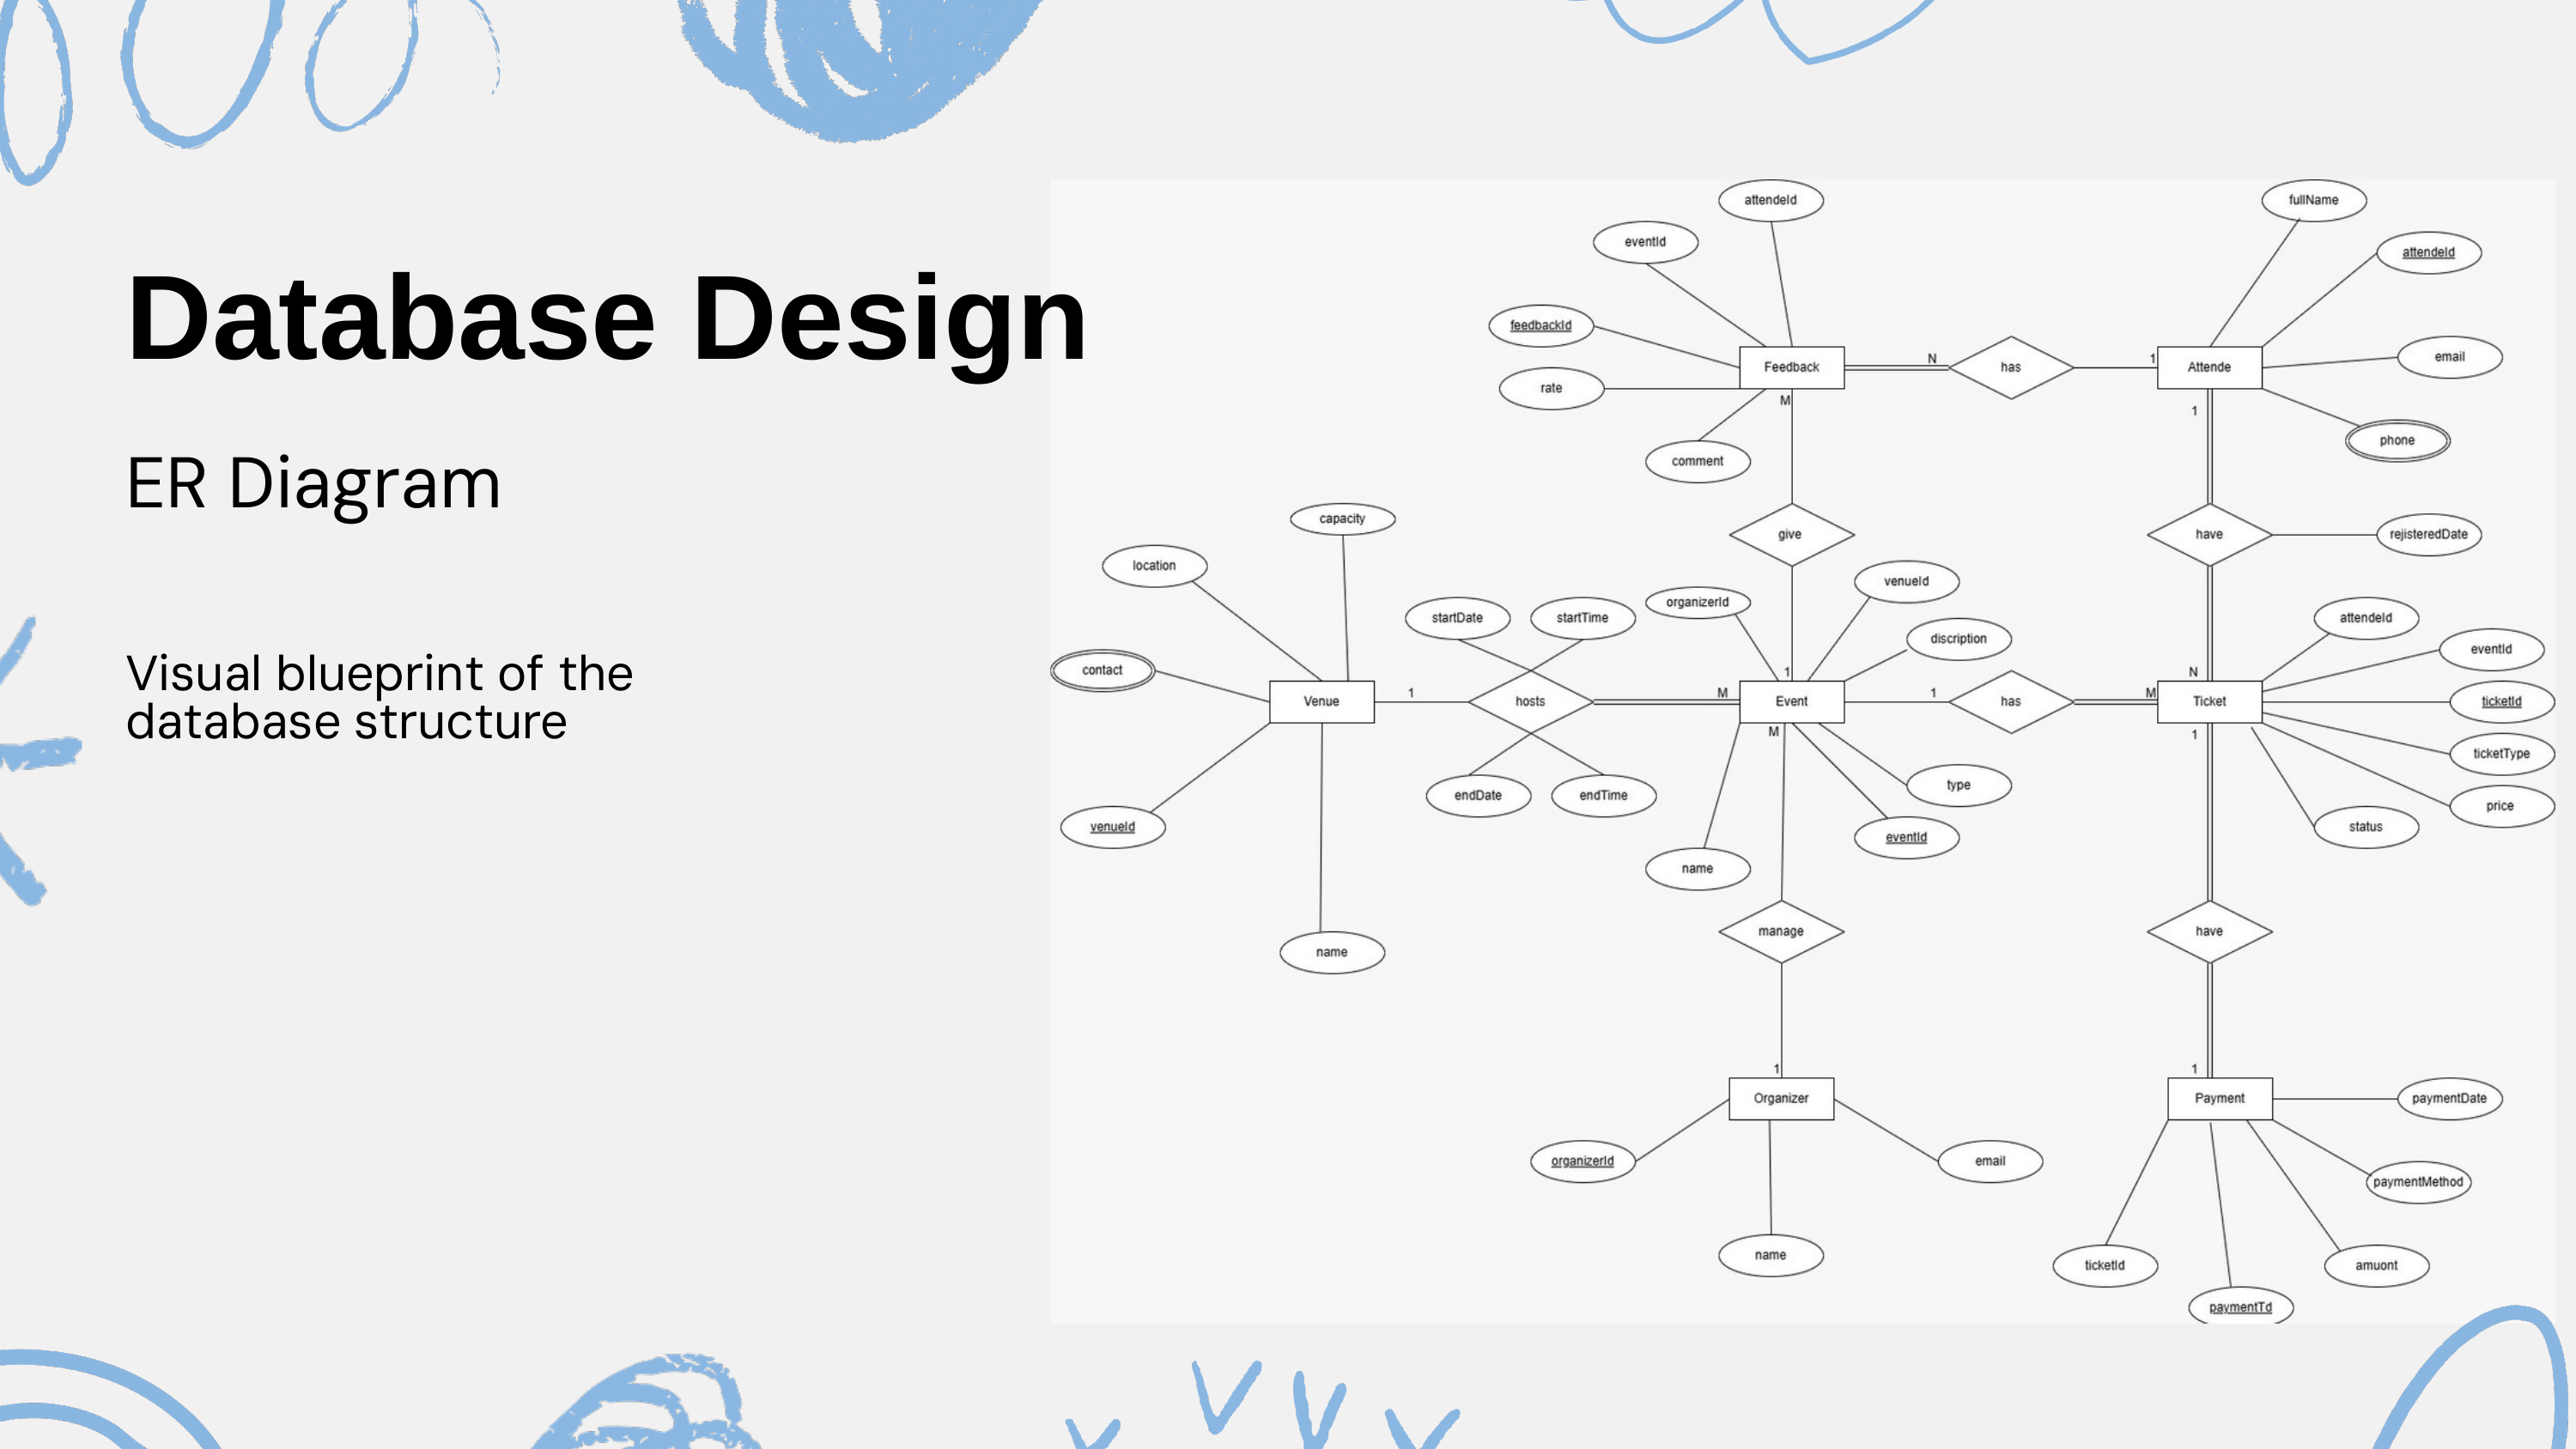

Database Design

ER Diagram

Visual blueprint of the database structure